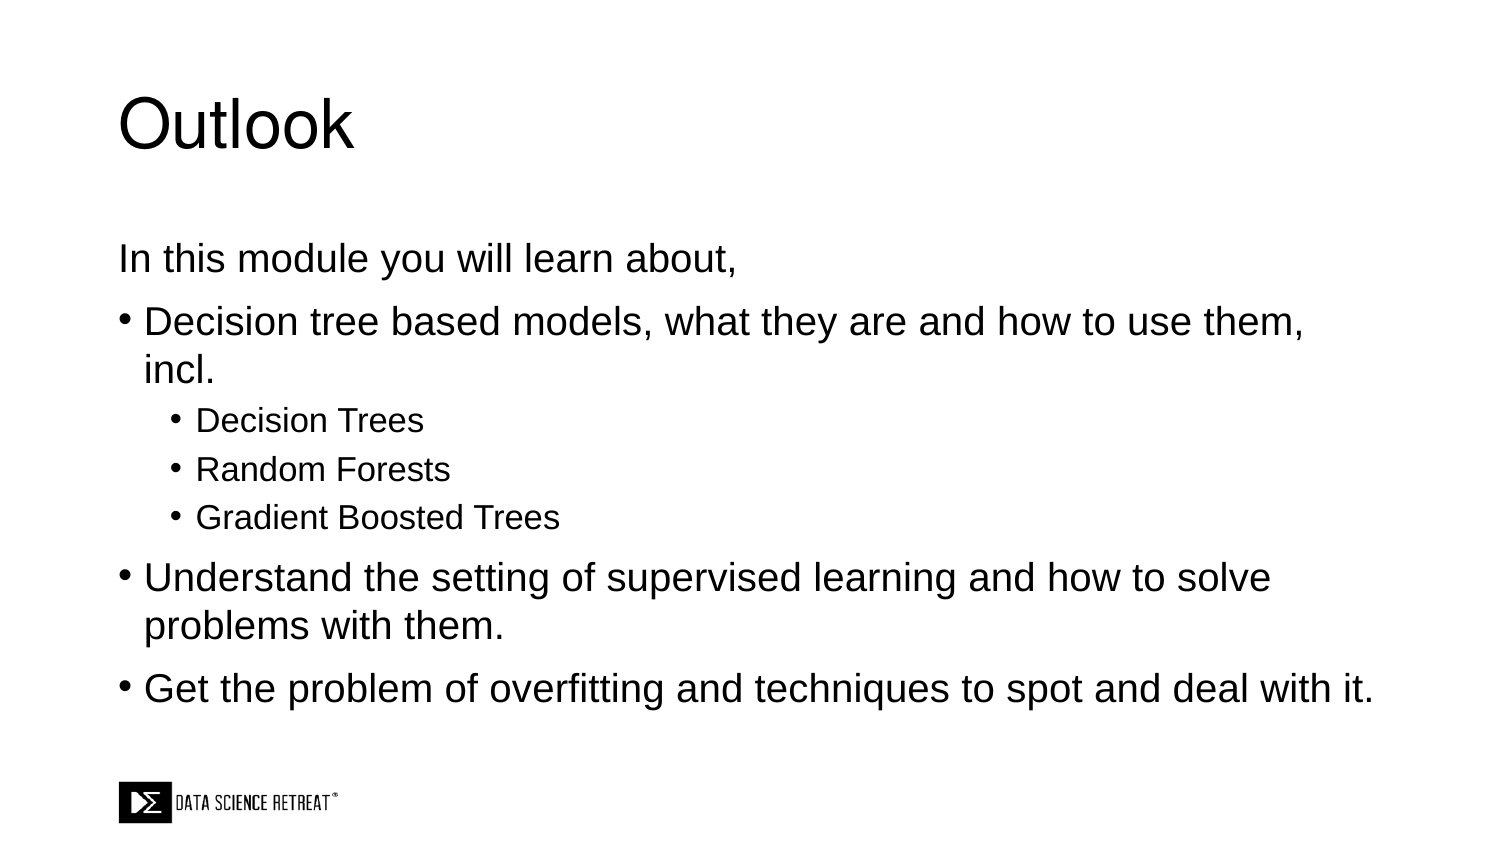

# Outlook
In this module you will learn about,
Decision tree based models, what they are and how to use them, incl.
Decision Trees
Random Forests
Gradient Boosted Trees
Understand the setting of supervised learning and how to solve problems with them.
Get the problem of overfitting and techniques to spot and deal with it.